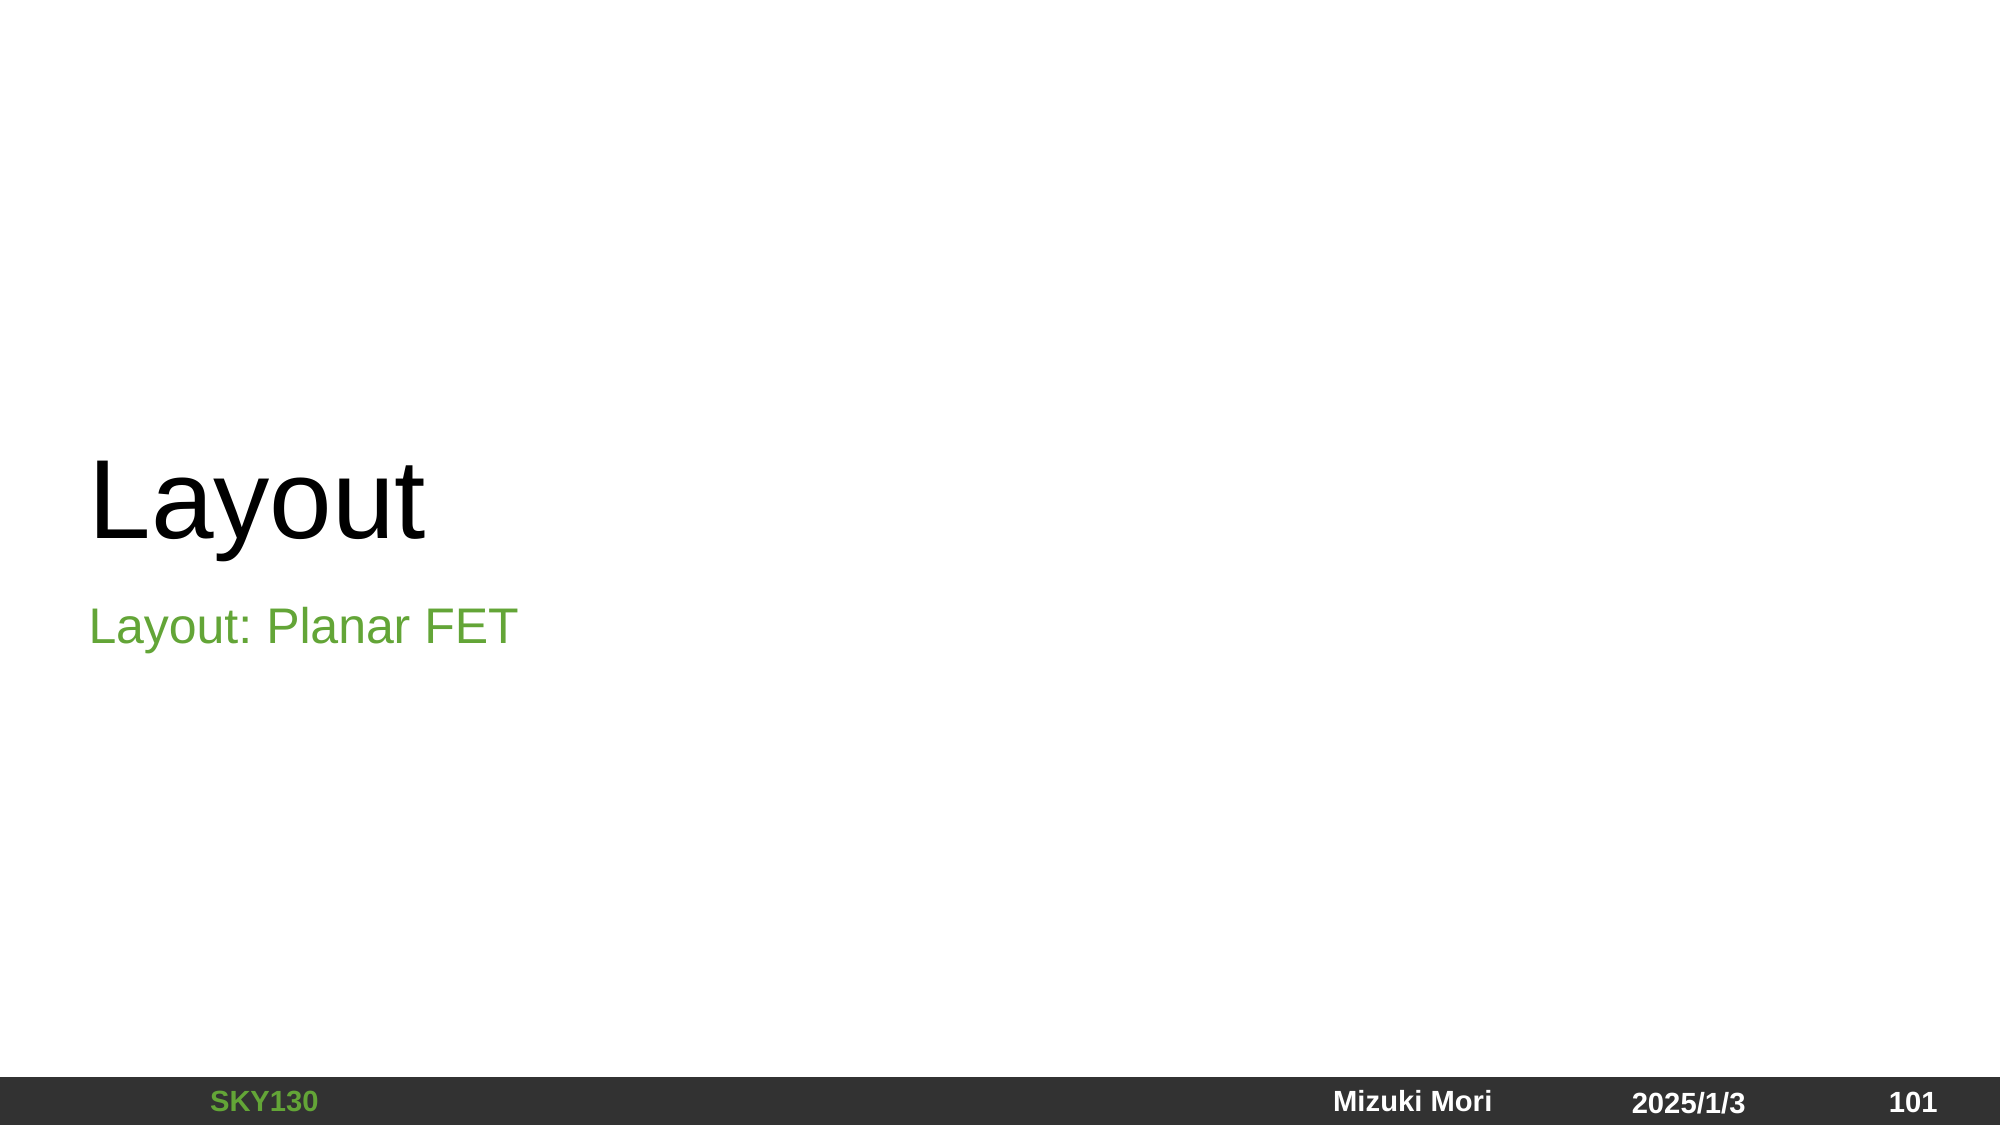

# Layout
Layout: Planar FET
101
2025/1/3